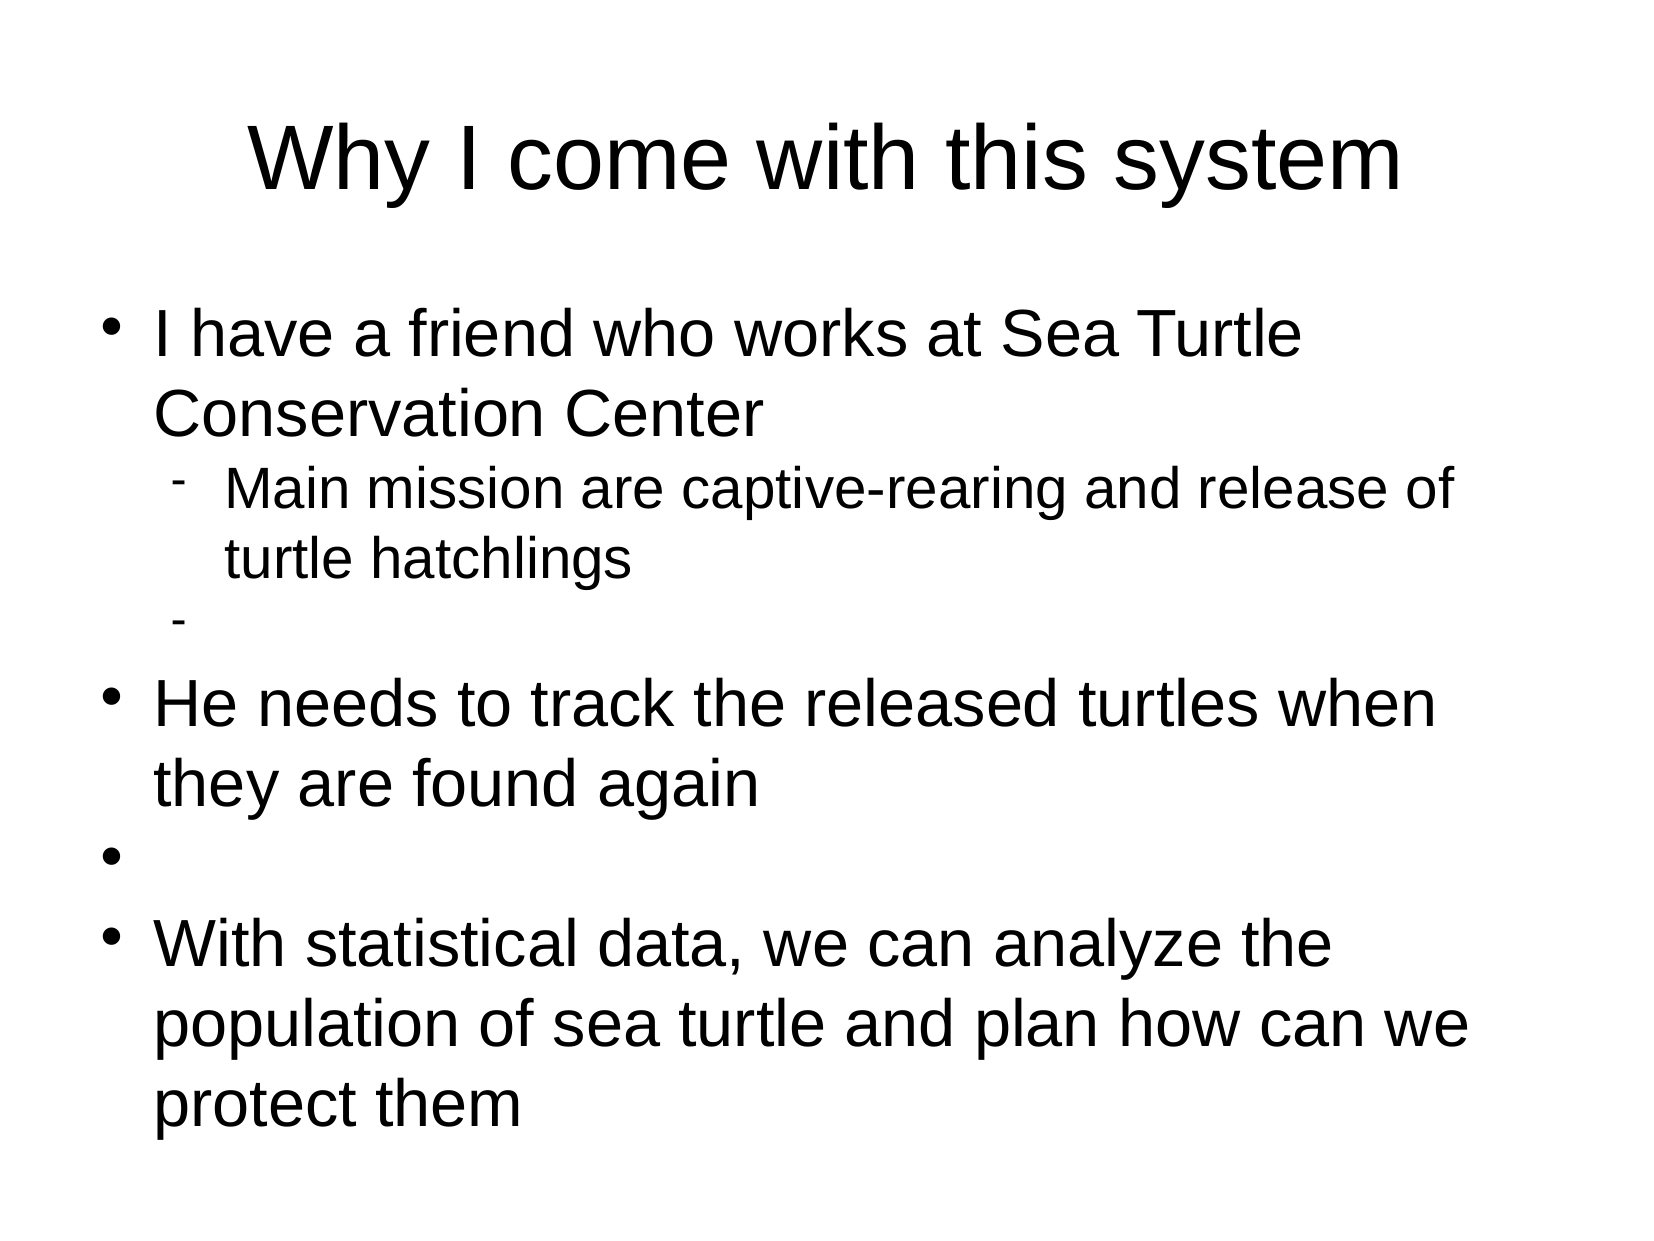

Why I come with this system
I have a friend who works at Sea Turtle Conservation Center
Main mission are captive-rearing and release of turtle hatchlings

He needs to track the released turtles when they are found again

With statistical data, we can analyze the population of sea turtle and plan how can we protect them